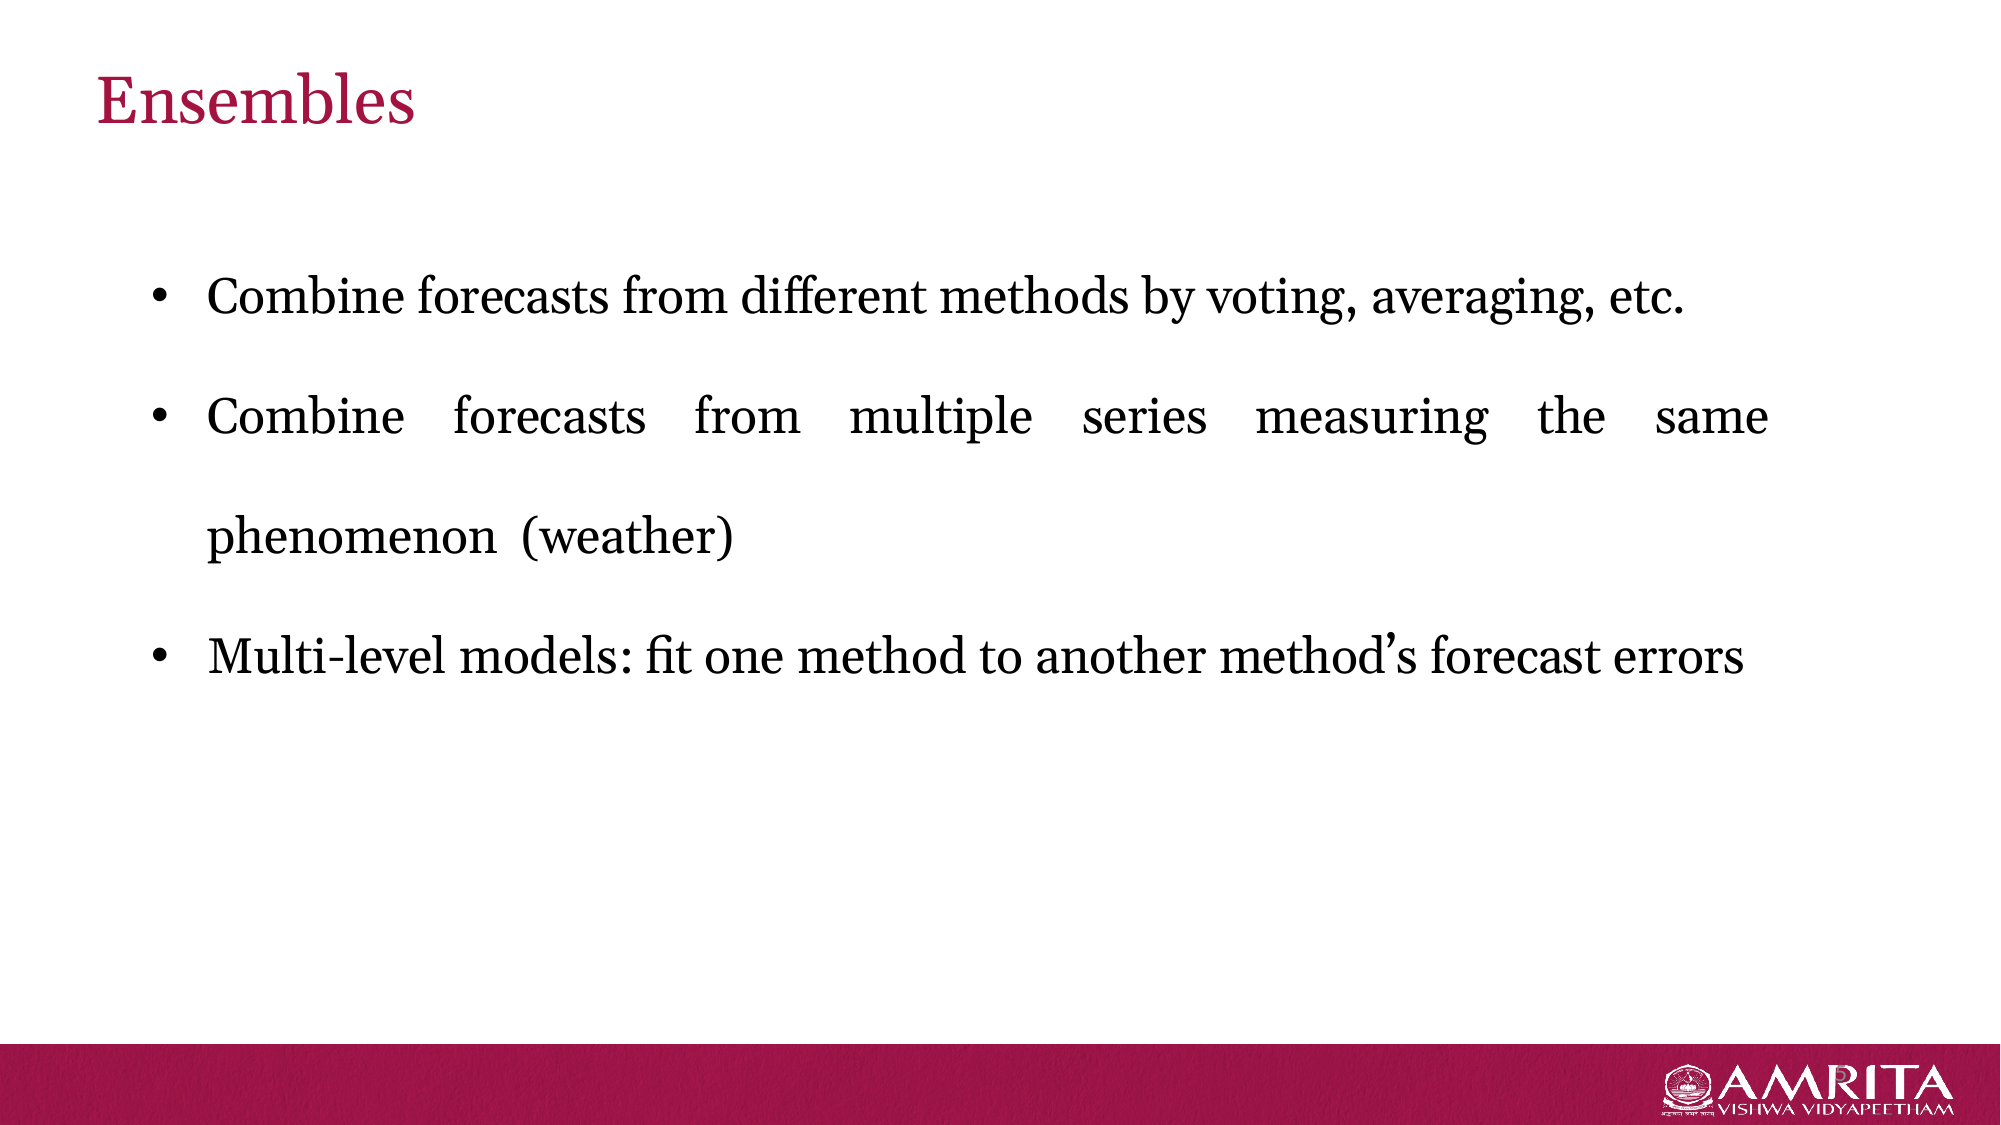

# Ensembles
Combine forecasts from different methods by voting, averaging, etc.
Combine forecasts from multiple series measuring the same phenomenon  (weather)
Multi-level models: fit one method to another method’s forecast errors
5